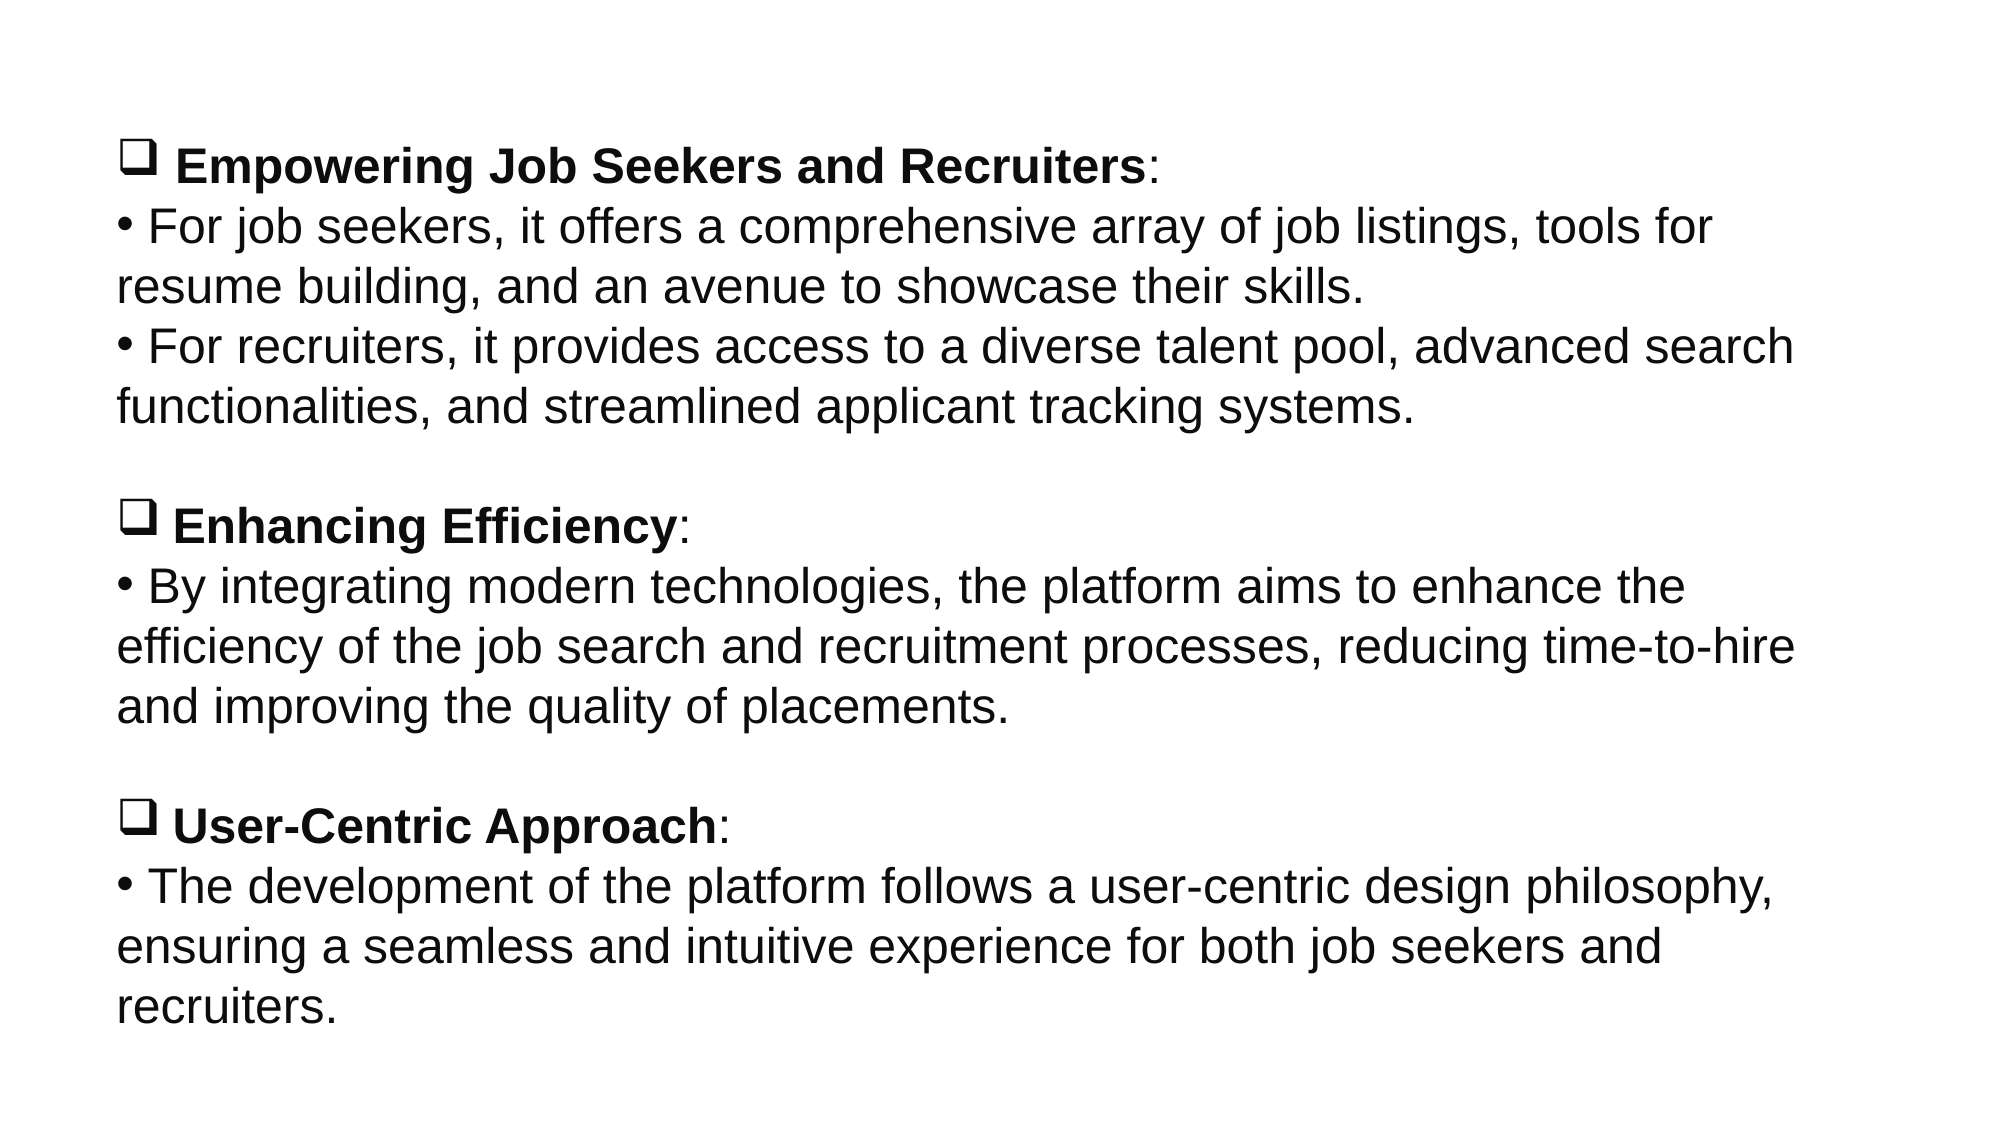

Empowering Job Seekers and Recruiters:
 For job seekers, it offers a comprehensive array of job listings, tools for resume building, and an avenue to showcase their skills.
 For recruiters, it provides access to a diverse talent pool, advanced search functionalities, and streamlined applicant tracking systems.

Enhancing Efficiency:
 By integrating modern technologies, the platform aims to enhance the efficiency of the job search and recruitment processes, reducing time-to-hire and improving the quality of placements.

User-Centric Approach:
 The development of the platform follows a user-centric design philosophy, ensuring a seamless and intuitive experience for both job seekers and recruiters.